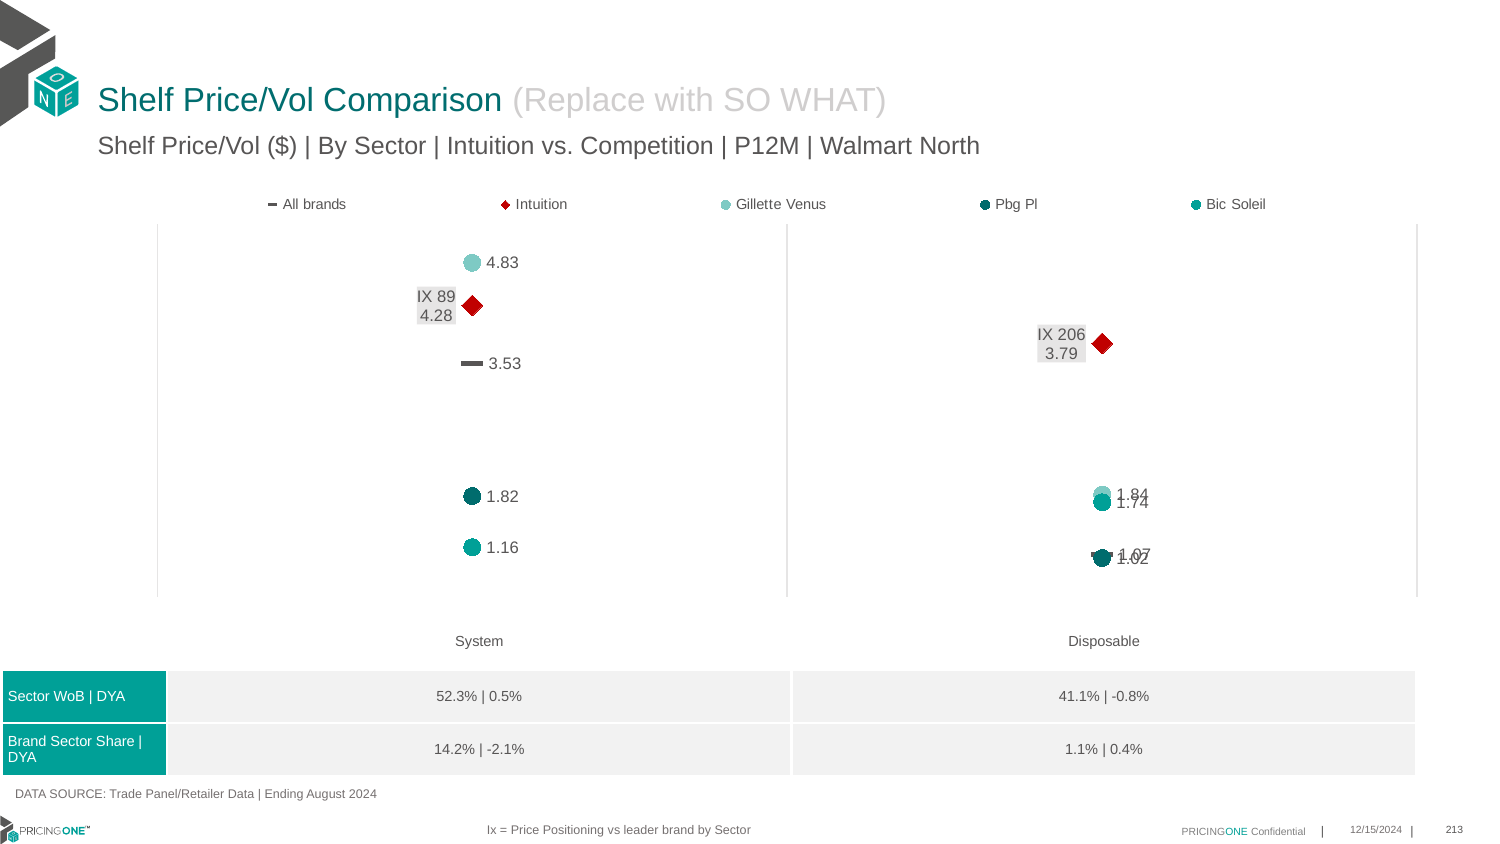

# Shelf Price/Vol Comparison (Replace with SO WHAT)
Shelf Price/Vol ($) | By Sector | Intuition vs. Competition | P12M | Walmart North

### Chart

| Category | All brands | Intuition | Gillette Venus | Pbg Pl | Bic Soleil |
|---|---|---|---|---|---|
| IX 89 | 3.53 | 4.28 | 4.83 | 1.82 | 1.16 |
| IX 206 | 1.07 | 3.79 | 1.84 | 1.02 | 1.74 |
|  | System | Disposable |
| --- | --- | --- |
| Sector WoB | DYA | 52.3% | 0.5% | 41.1% | -0.8% |
| Brand Sector Share | DYA | 14.2% | -2.1% | 1.1% | 0.4% |
DATA SOURCE: Trade Panel/Retailer Data | Ending August 2024
Ix = Price Positioning vs leader brand by Sector
12/15/2024
213